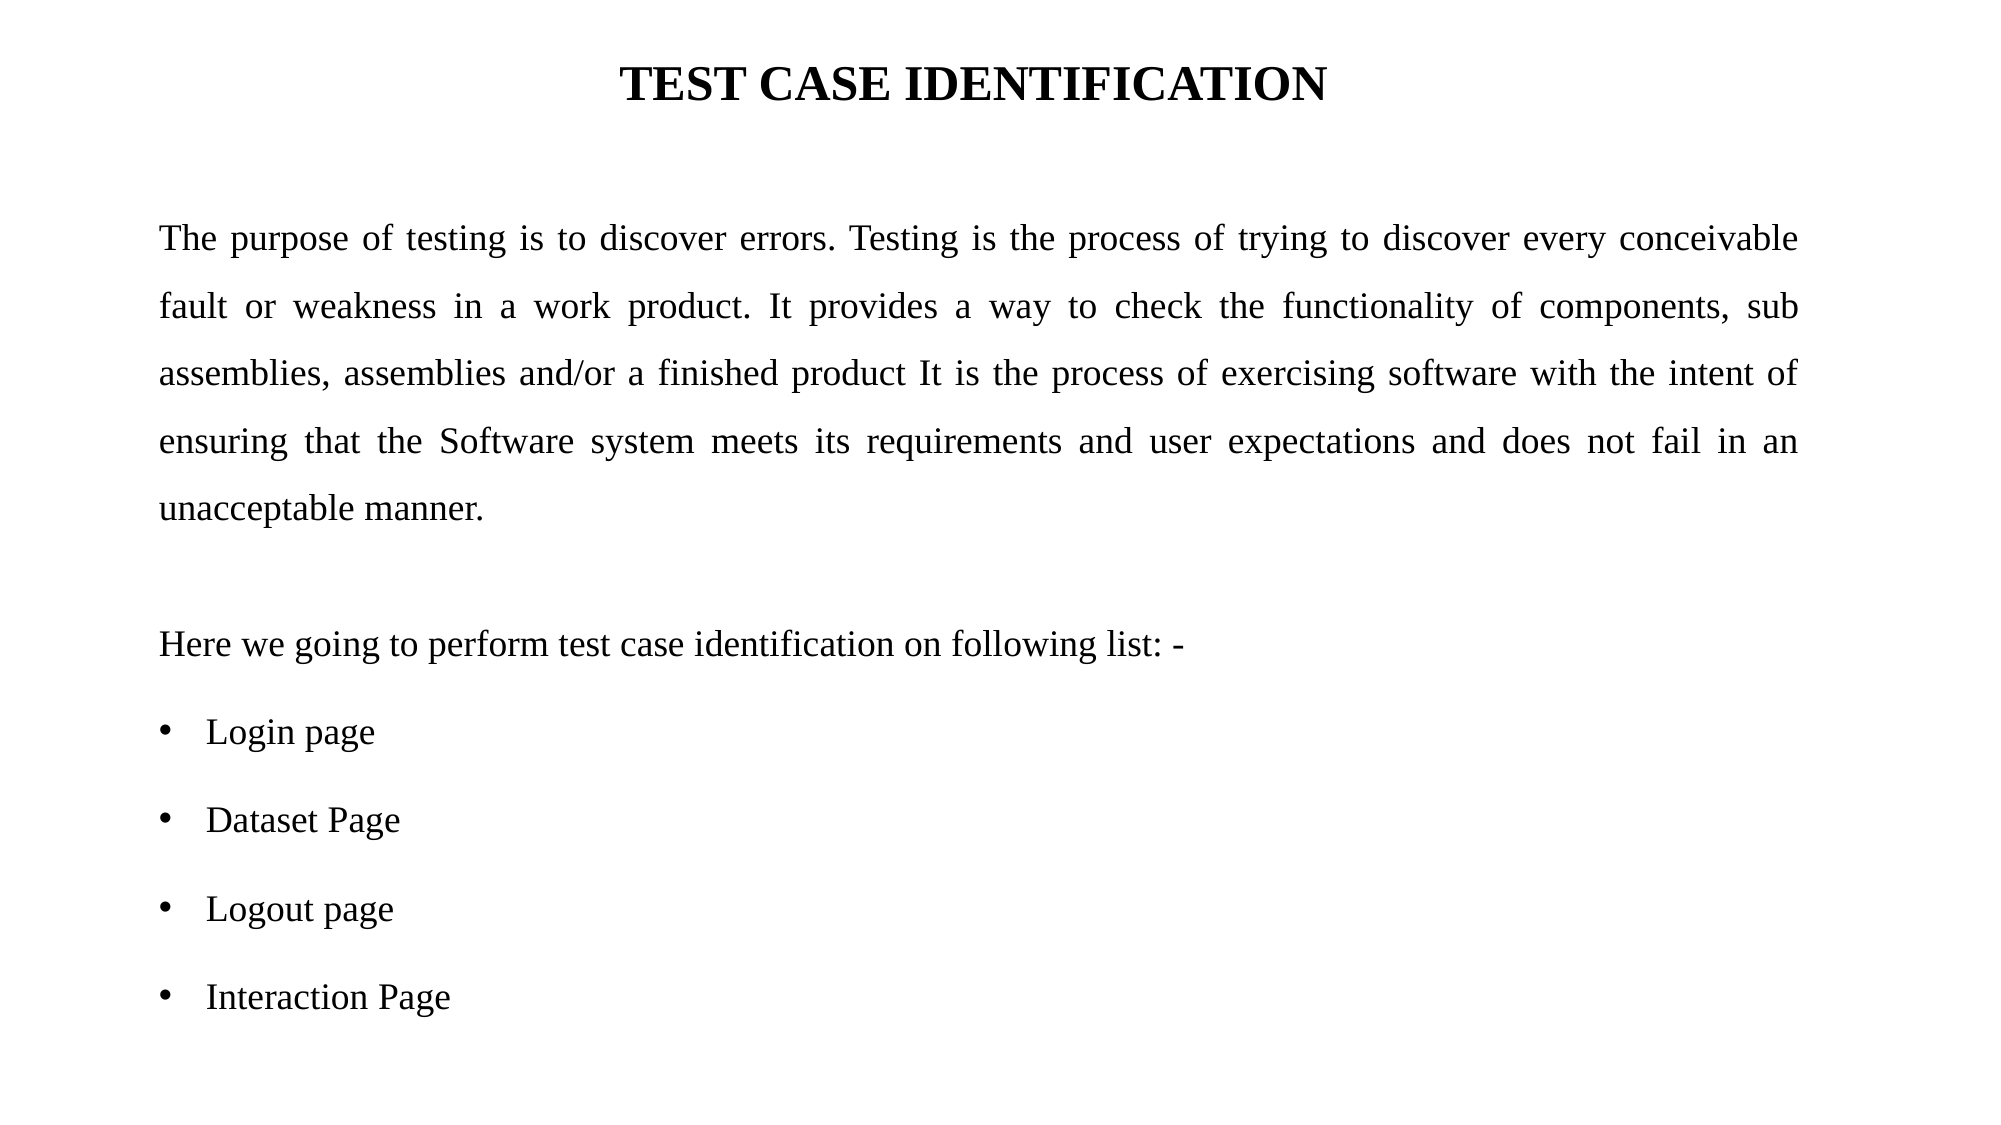

TEST CASE IDENTIFICATION
The purpose of testing is to discover errors. Testing is the process of trying to discover every conceivable fault or weakness in a work product. It provides a way to check the functionality of components, sub assemblies, assemblies and/or a finished product It is the process of exercising software with the intent of ensuring that the Software system meets its requirements and user expectations and does not fail in an unacceptable manner.
Here we going to perform test case identification on following list: -
Login page
Dataset Page
Logout page
Interaction Page